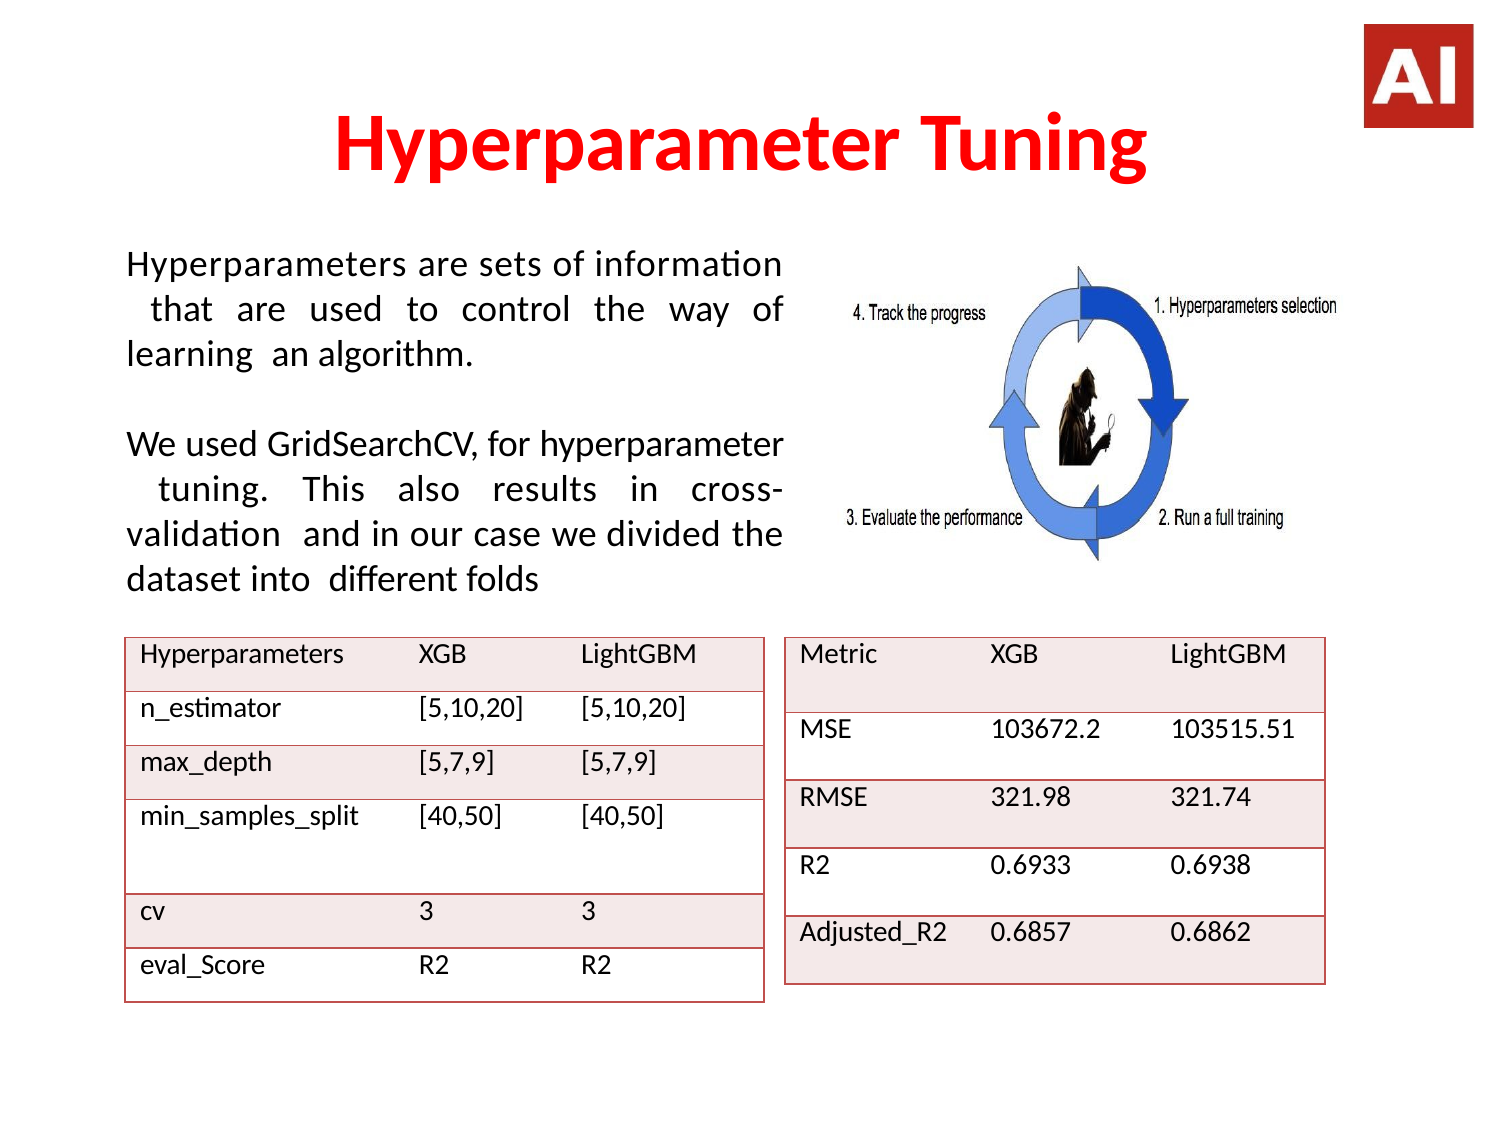

# Hyperparameter Tuning
Hyperparameters are sets of information  that are used to control the way of learning  an algorithm.

We used GridSearchCV, for hyperparameter  tuning. This also results in cross-validation  and in our case we divided the dataset into  different folds

| Hyperparameters | XGB | LightGBM |
| --- | --- | --- |
| n\_estimator | [5,10,20] | [5,10,20] |
| max\_depth | [5,7,9] | [5,7,9] |
| min\_samples\_split | [40,50] | [40,50] |
| cv | 3 | 3 |
| eval\_Score | R2 | R2 |
| Metric | XGB | LightGBM |
| --- | --- | --- |
| MSE | 103672.2 | 103515.51 |
| RMSE | 321.98 | 321.74 |
| R2 | 0.6933 | 0.6938 |
| Adjusted\_R2 | 0.6857 | 0.6862 |